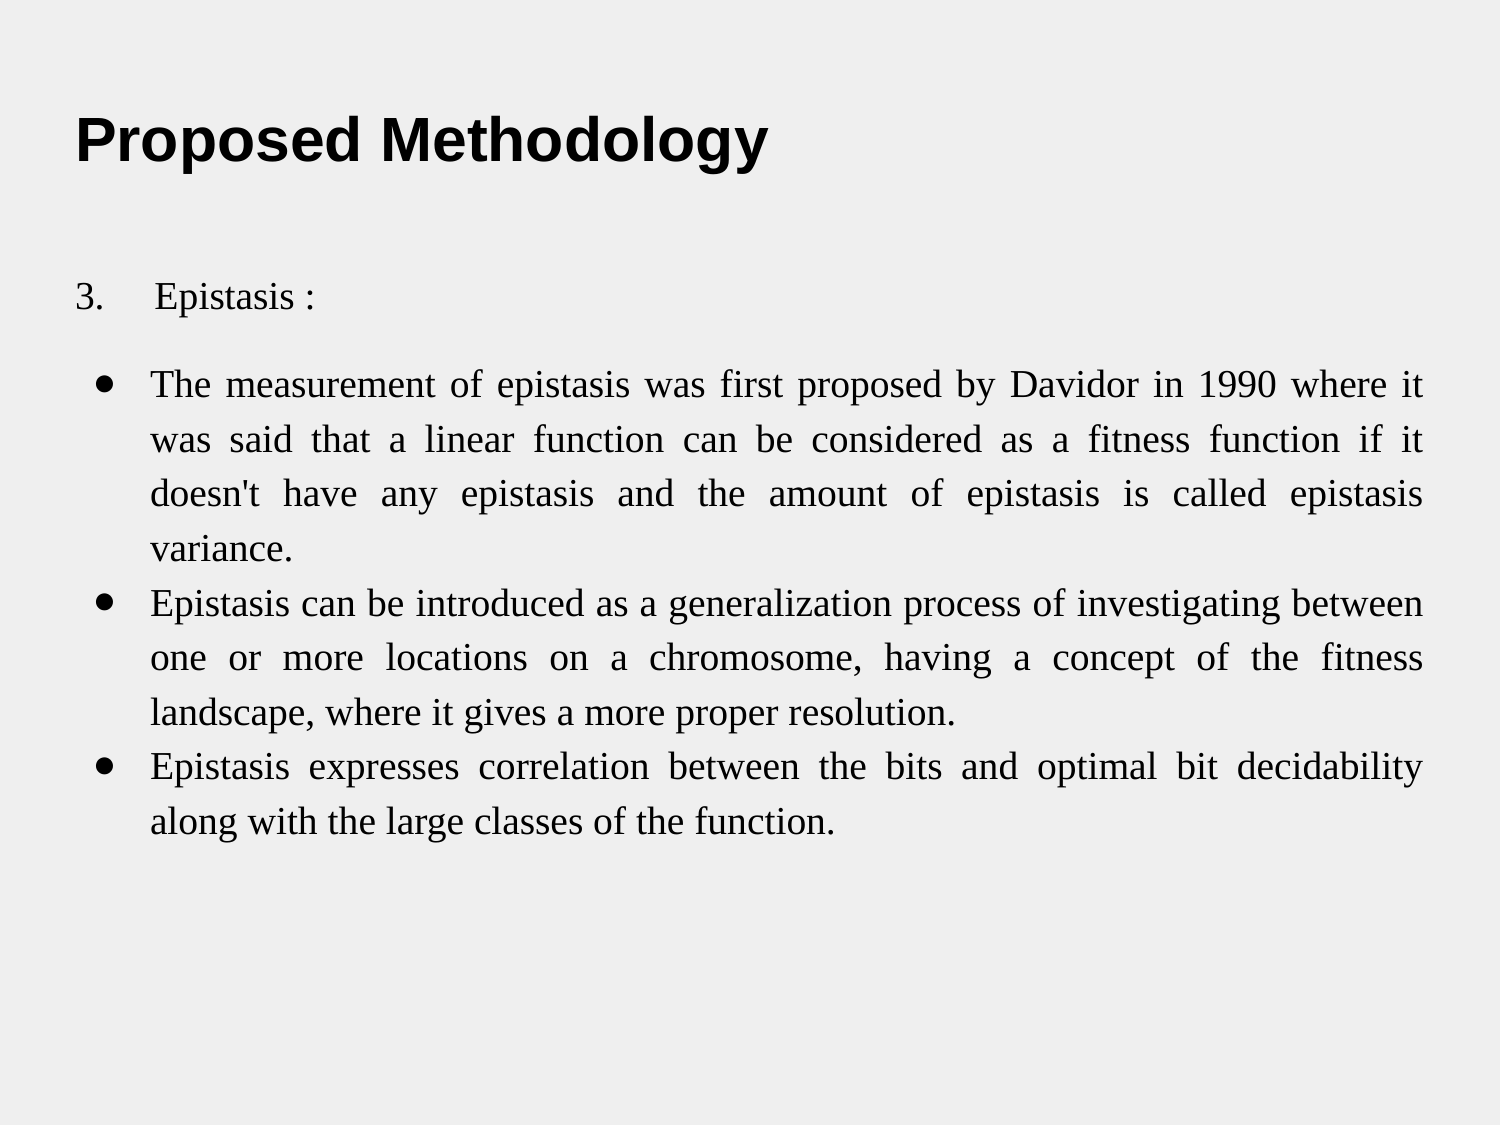

# Proposed Methodology
3.     Epistasis :
The measurement of epistasis was first proposed by Davidor in 1990 where it was said that a linear function can be considered as a fitness function if it doesn't have any epistasis and the amount of epistasis is called epistasis variance.
Epistasis can be introduced as a generalization process of investigating between one or more locations on a chromosome, having a concept of the fitness landscape, where it gives a more proper resolution.
Epistasis expresses correlation between the bits and optimal bit decidability along with the large classes of the function.